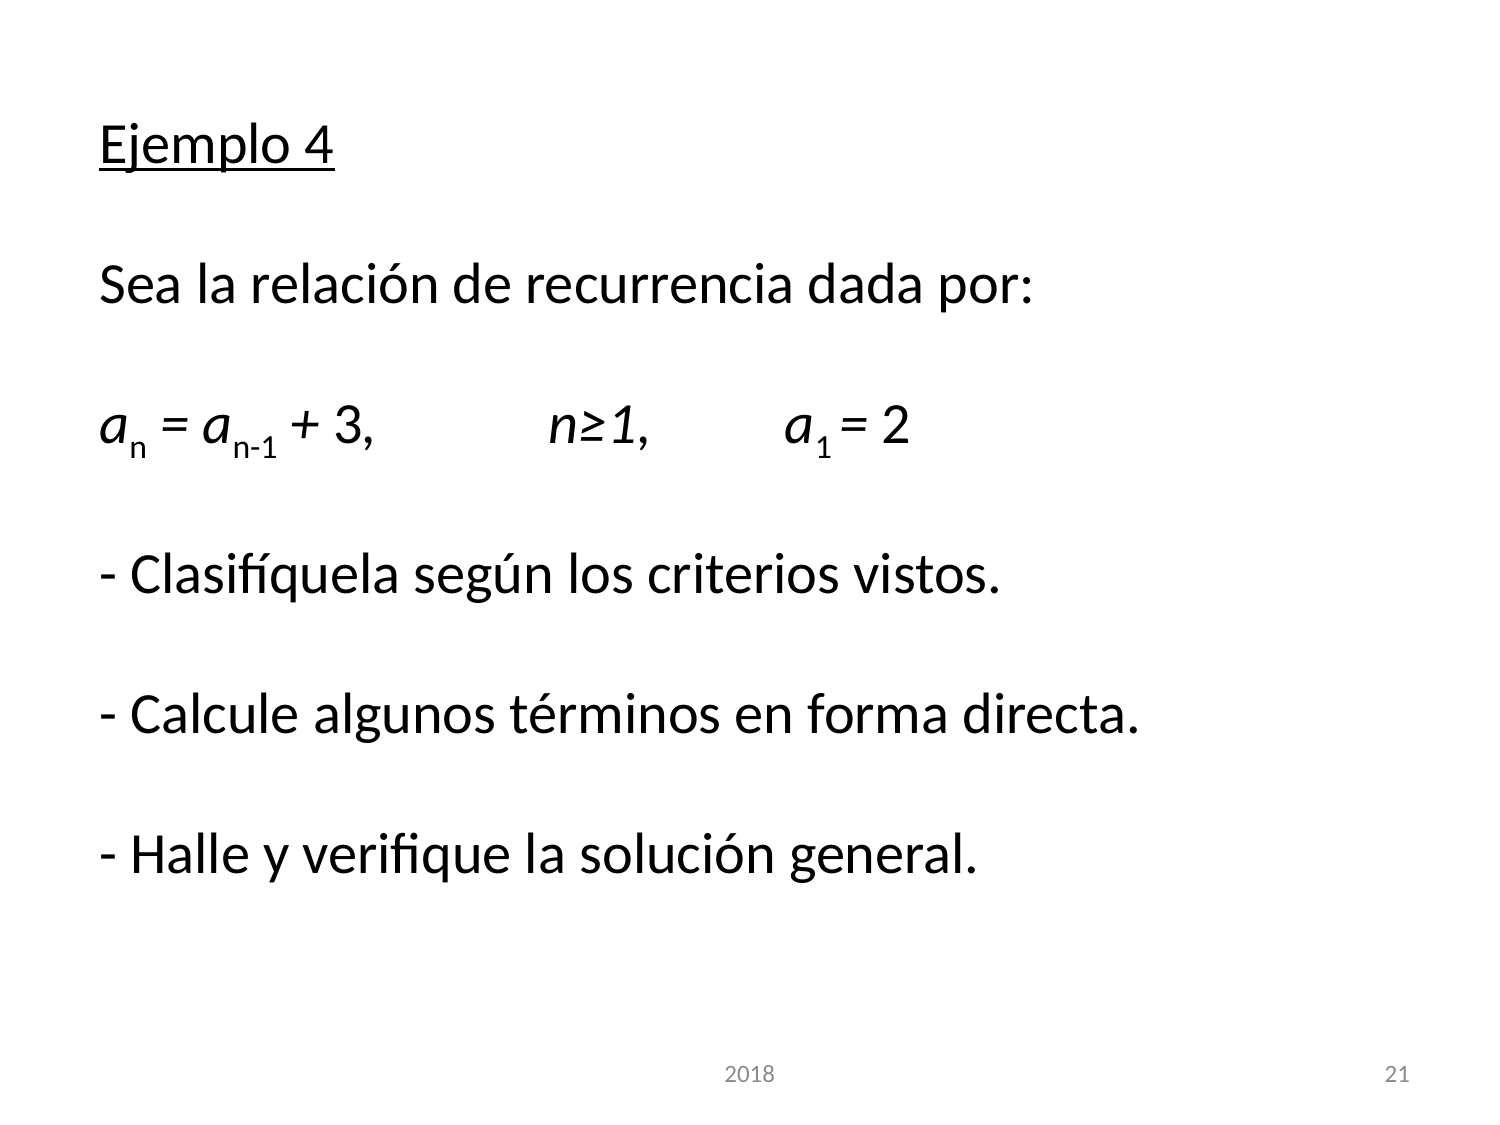

Ejemplo 4

Sea la relación de recurrencia dada por:

an = an-1 + 3,             n≥1,          a1 = 2

- Clasifíquela según los criterios vistos.

- Calcule algunos términos en forma directa.

- Halle y verifique la solución general.
2018
21